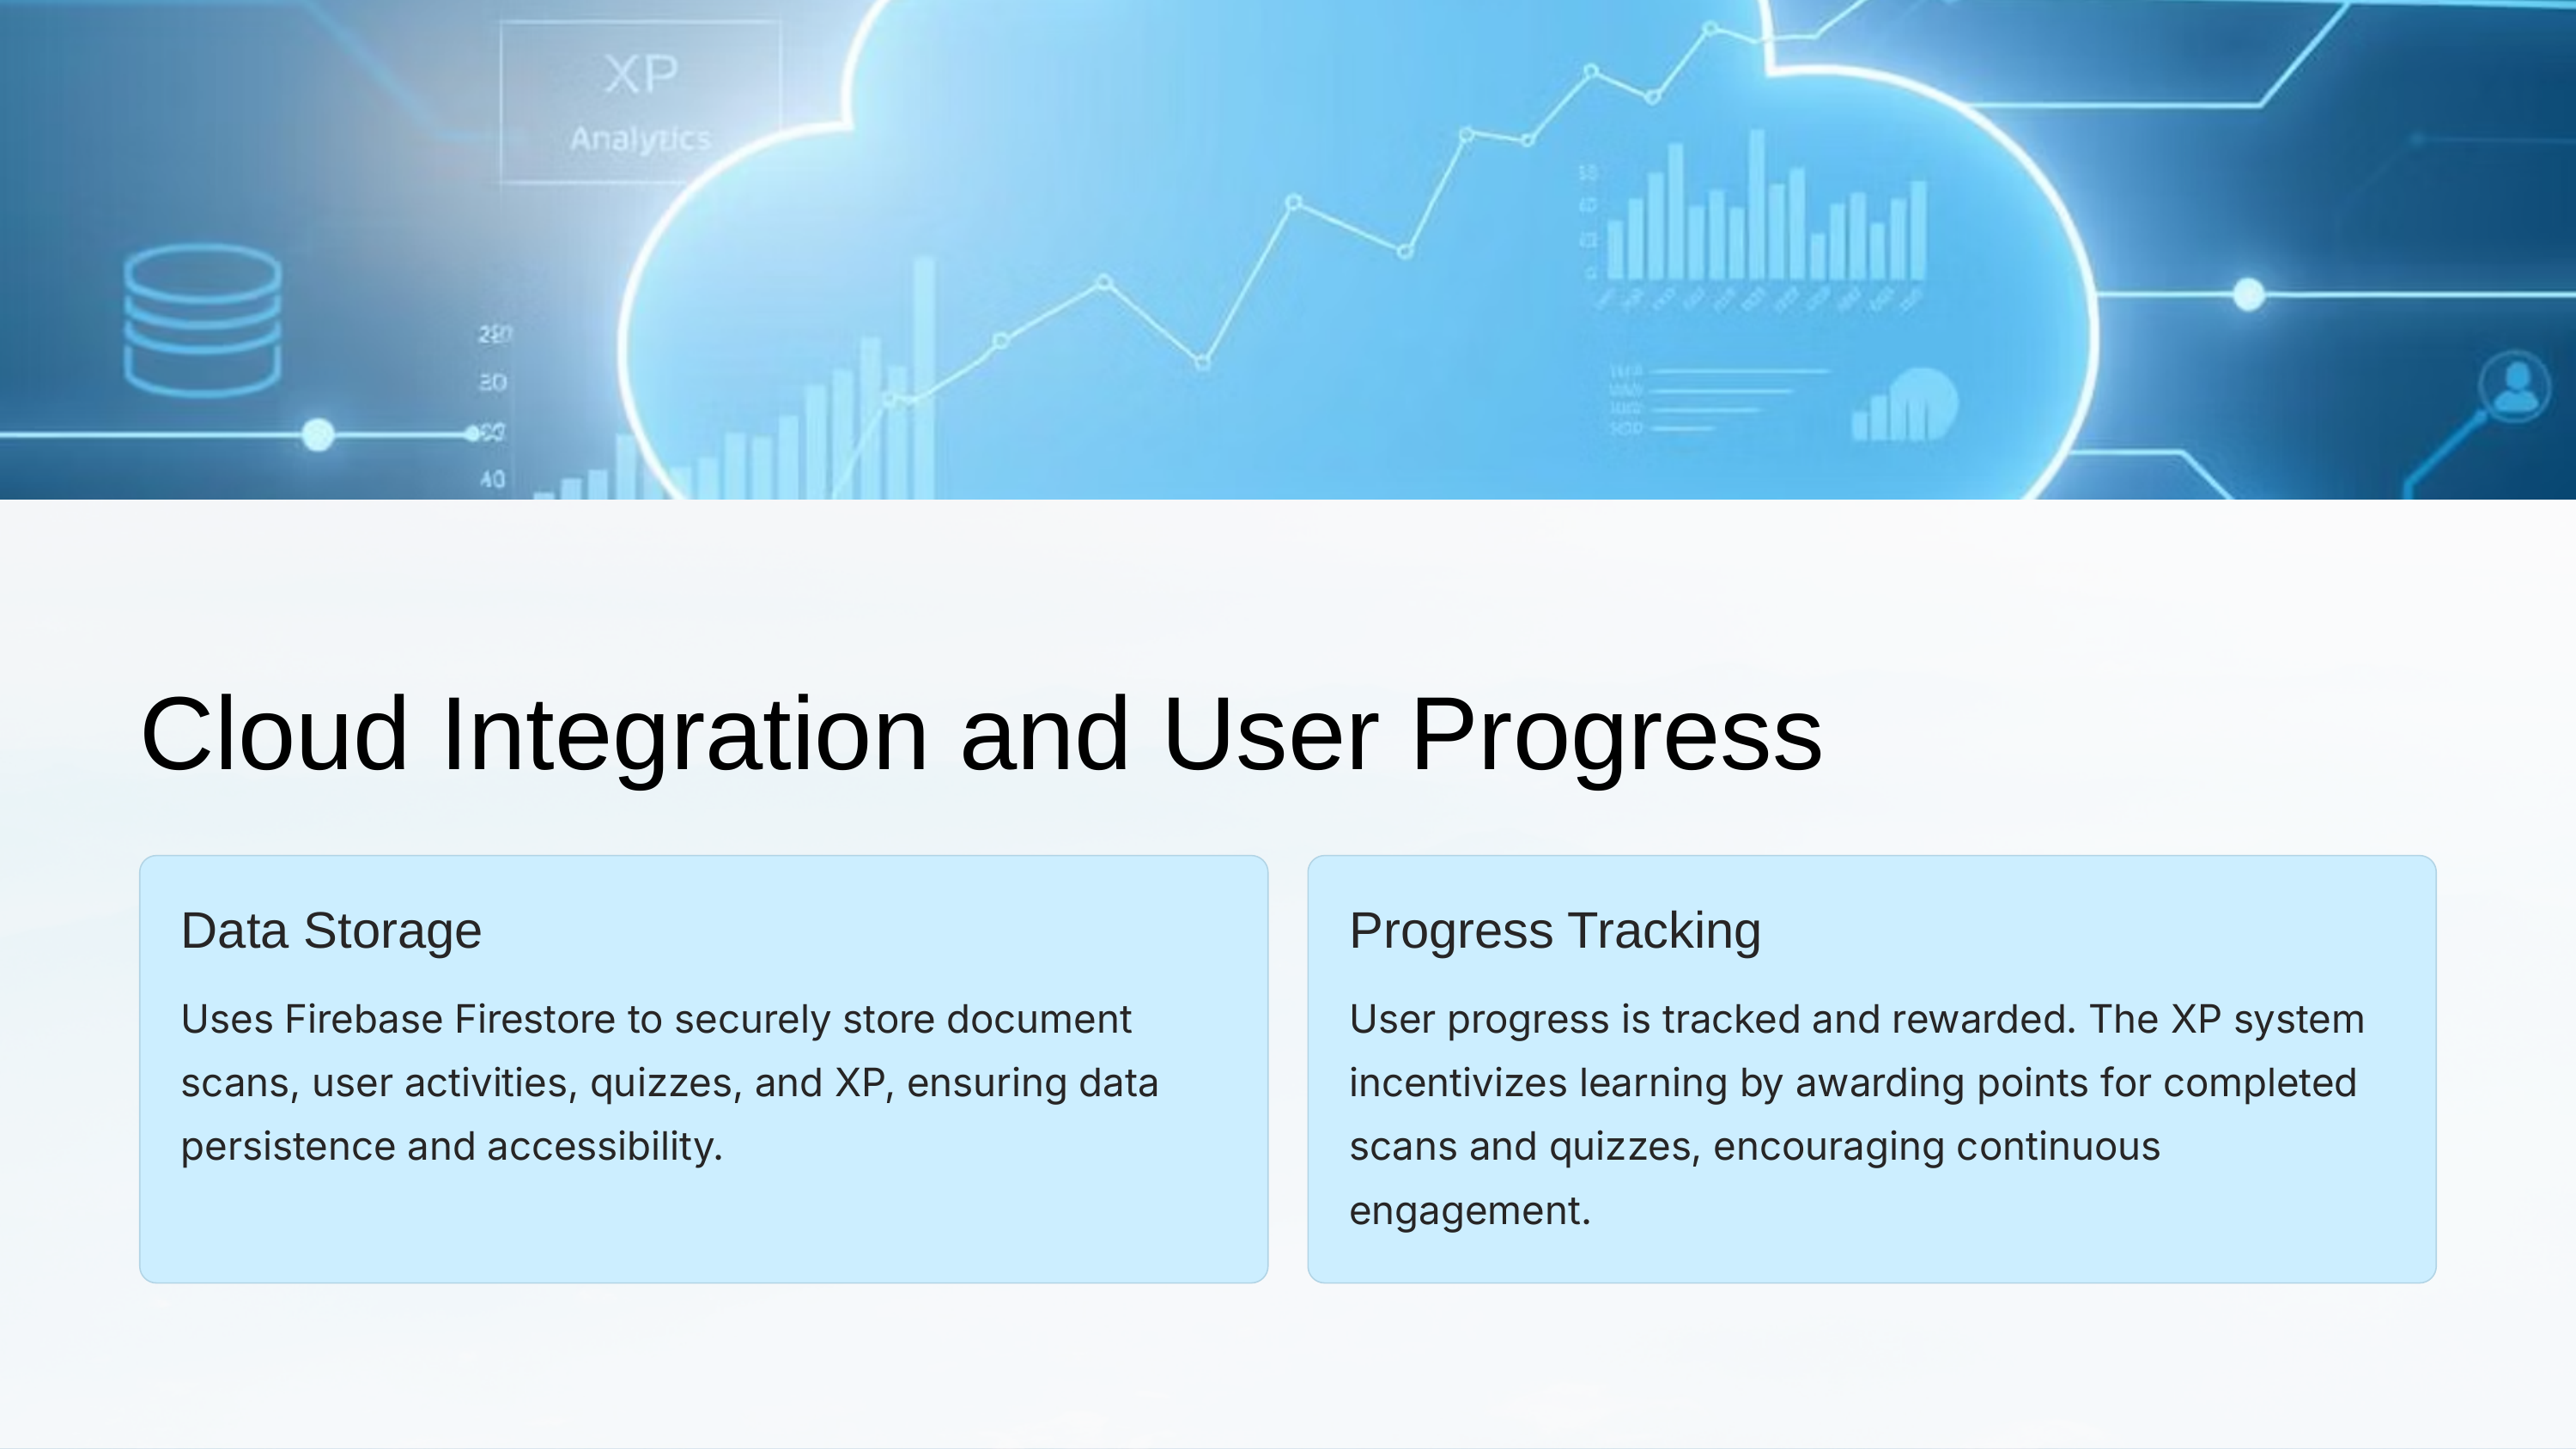

Cloud Integration and User Progress

Data Storage

Progress Tracking

Uses Firebase Firestore to securely store document scans, user activities, quizzes, and XP, ensuring data persistence and accessibility.

User progress is tracked and rewarded. The XP system incentivizes learning by awarding points for completed scans and quizzes, encouraging continuous engagement.